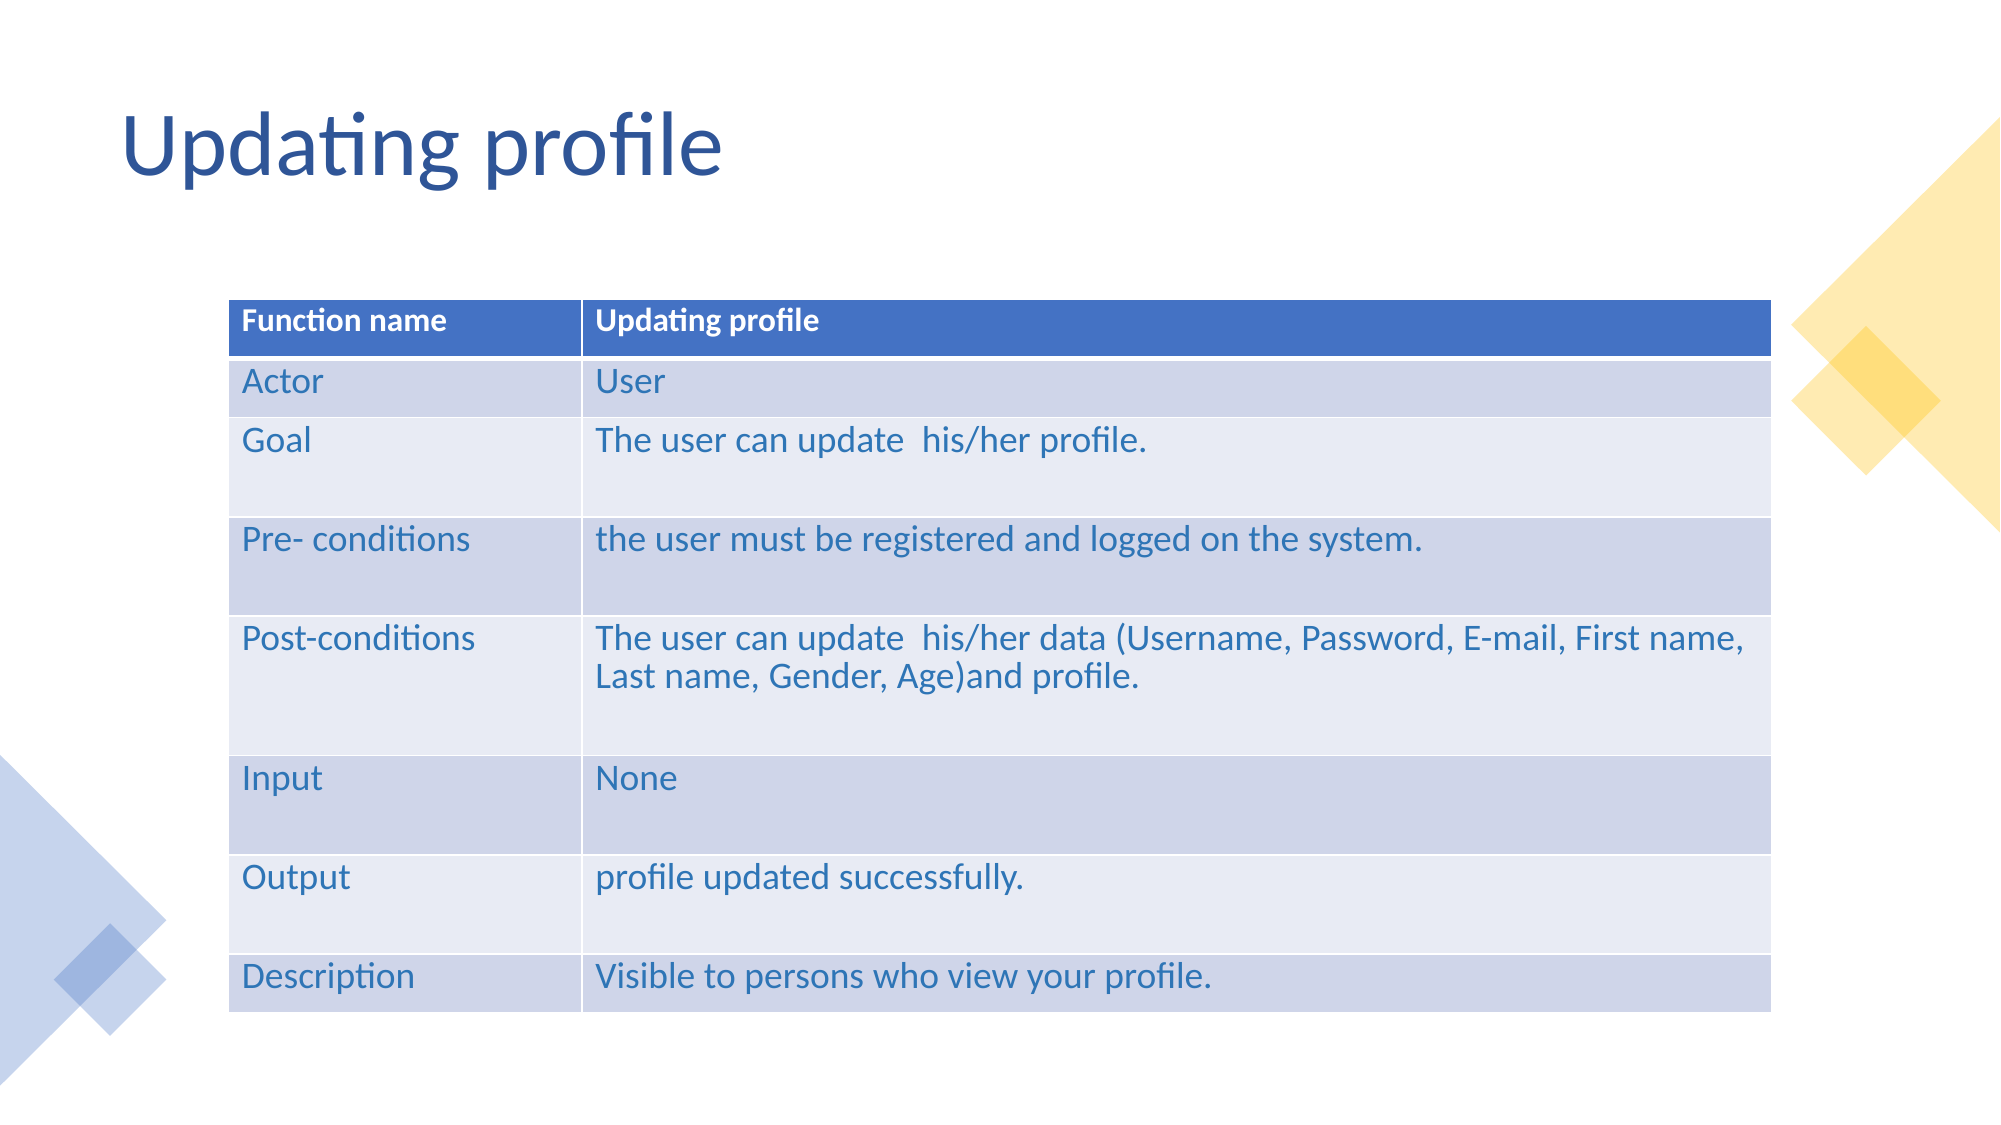

# Updating profile

| Function name | Updating profile |
| --- | --- |
| Actor | User |
| Goal | The user can update his/her profile. |
| Pre- conditions | the user must be registered and logged on the system. |
| Post-conditions | The user can update his/her data (Username, Password, E-mail, First name, Last name, Gender, Age)and profile. |
| Input | None |
| Output | profile updated successfully. |
| Description | Visible to persons who view your profile. |